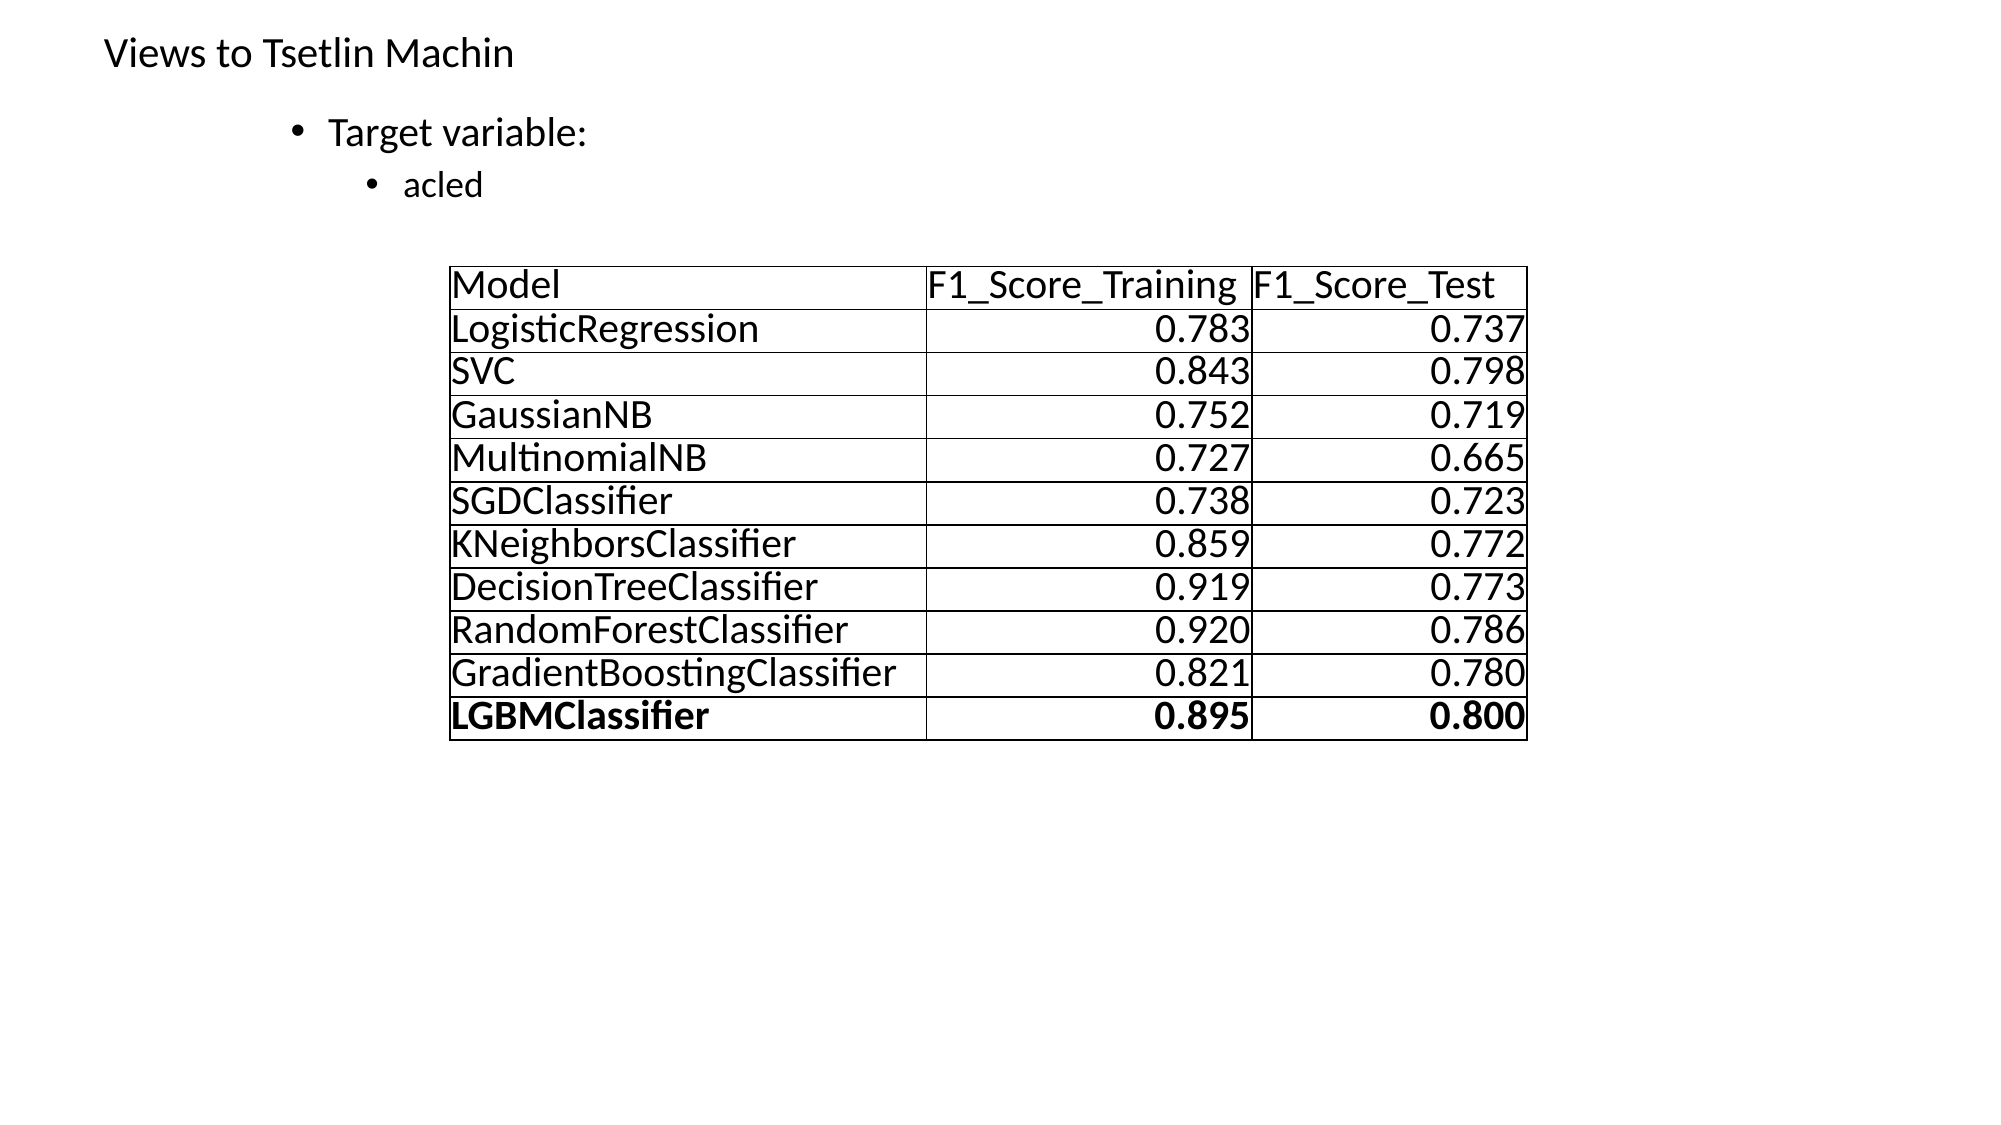

Views to Tsetlin Machin
Target variable:
acled

| Model | F1\_Score\_Training | F1\_Score\_Test |
| --- | --- | --- |
| LogisticRegression | 0.783 | 0.737 |
| SVC | 0.843 | 0.798 |
| GaussianNB | 0.752 | 0.719 |
| MultinomialNB | 0.727 | 0.665 |
| SGDClassifier | 0.738 | 0.723 |
| KNeighborsClassifier | 0.859 | 0.772 |
| DecisionTreeClassifier | 0.919 | 0.773 |
| RandomForestClassifier | 0.920 | 0.786 |
| GradientBoostingClassifier | 0.821 | 0.780 |
| LGBMClassifier | 0.895 | 0.800 |